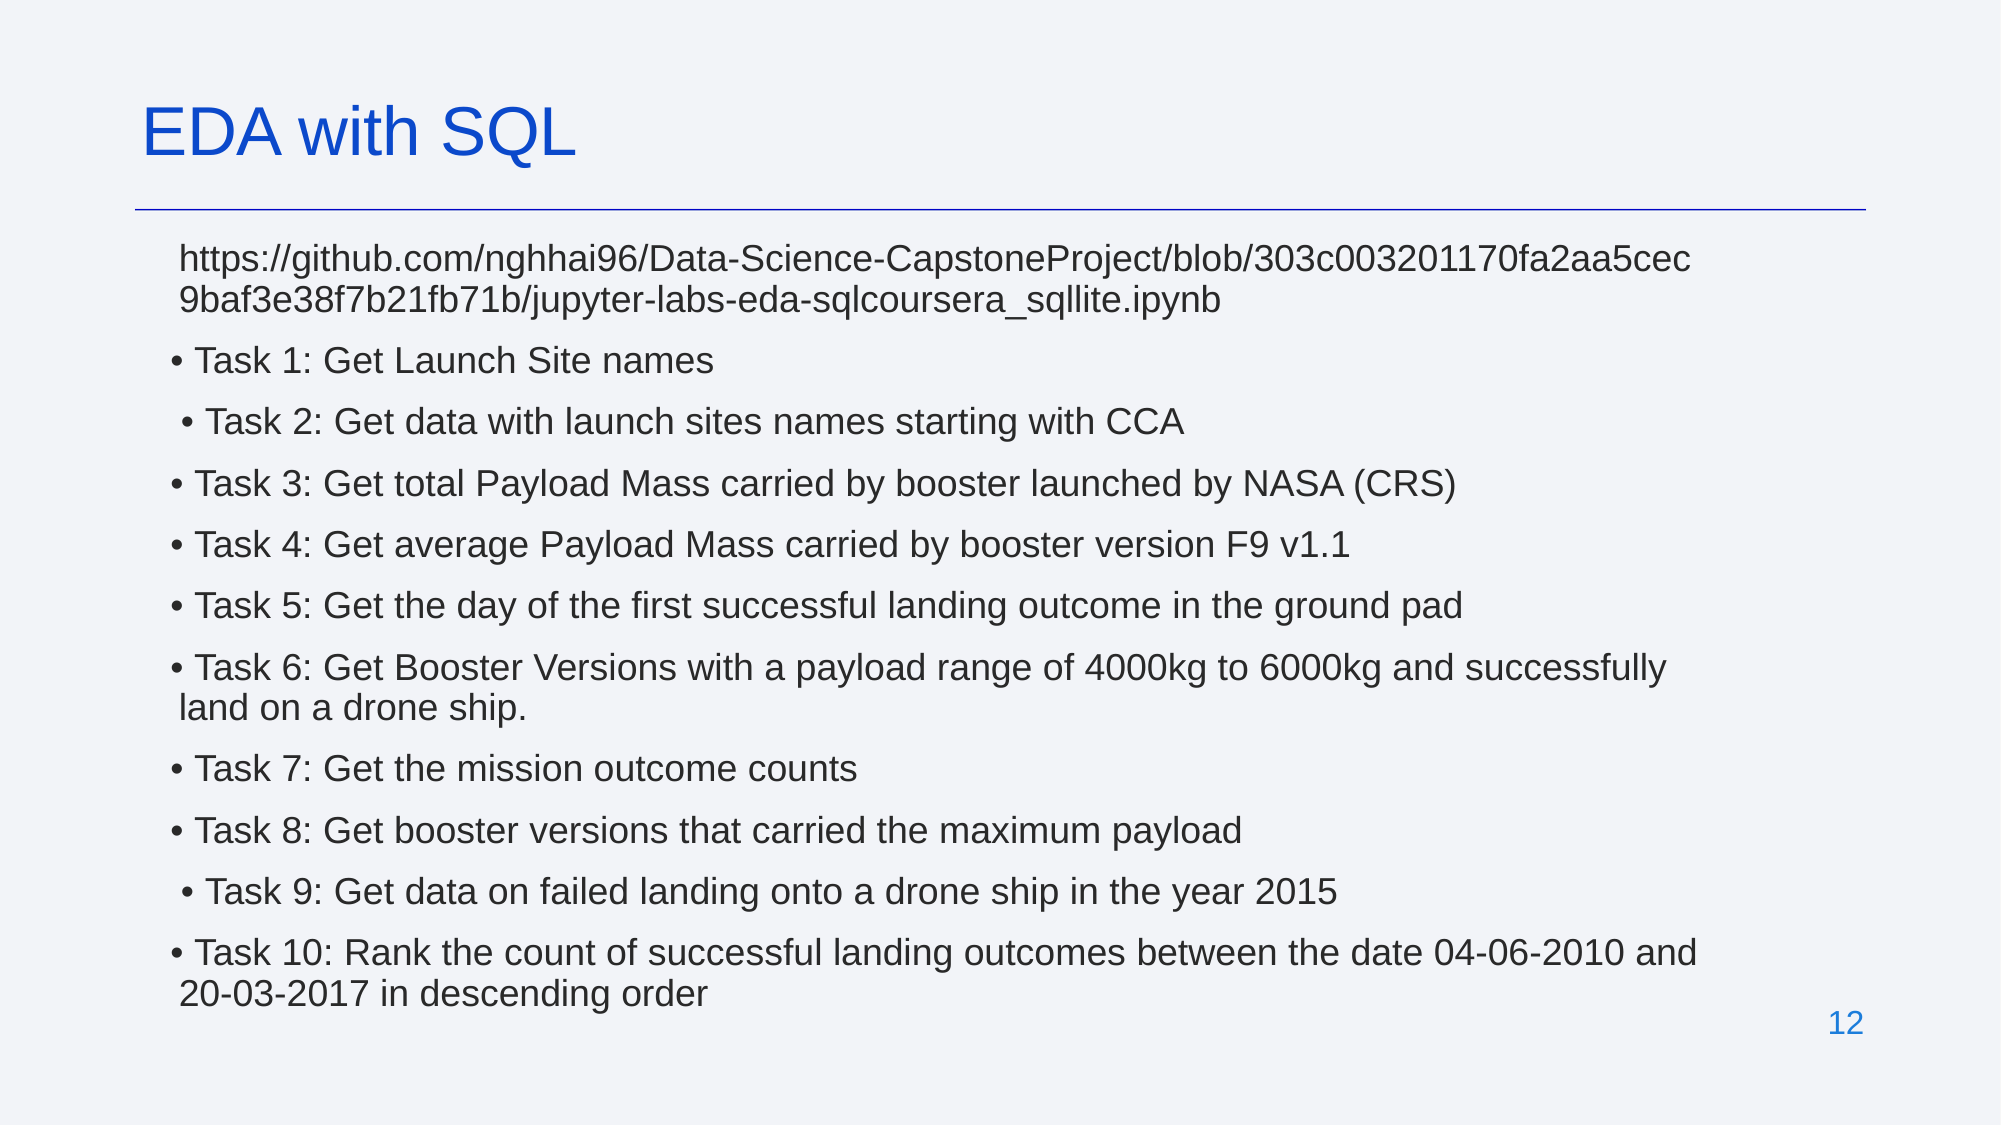

EDA with SQL
 https://github.com/nghhai96/Data-Science-CapstoneProject/blob/303c003201170fa2aa5cec9baf3e38f7b21fb71b/jupyter-labs-eda-sqlcoursera_sqllite.ipynb
• Task 1: Get Launch Site names
 • Task 2: Get data with launch sites names starting with CCA
• Task 3: Get total Payload Mass carried by booster launched by NASA (CRS)
• Task 4: Get average Payload Mass carried by booster version F9 v1.1
• Task 5: Get the day of the first successful landing outcome in the ground pad
• Task 6: Get Booster Versions with a payload range of 4000kg to 6000kg and successfully land on a drone ship.
• Task 7: Get the mission outcome counts
• Task 8: Get booster versions that carried the maximum payload
 • Task 9: Get data on failed landing onto a drone ship in the year 2015
• Task 10: Rank the count of successful landing outcomes between the date 04-06-2010 and 20-03-2017 in descending order

12